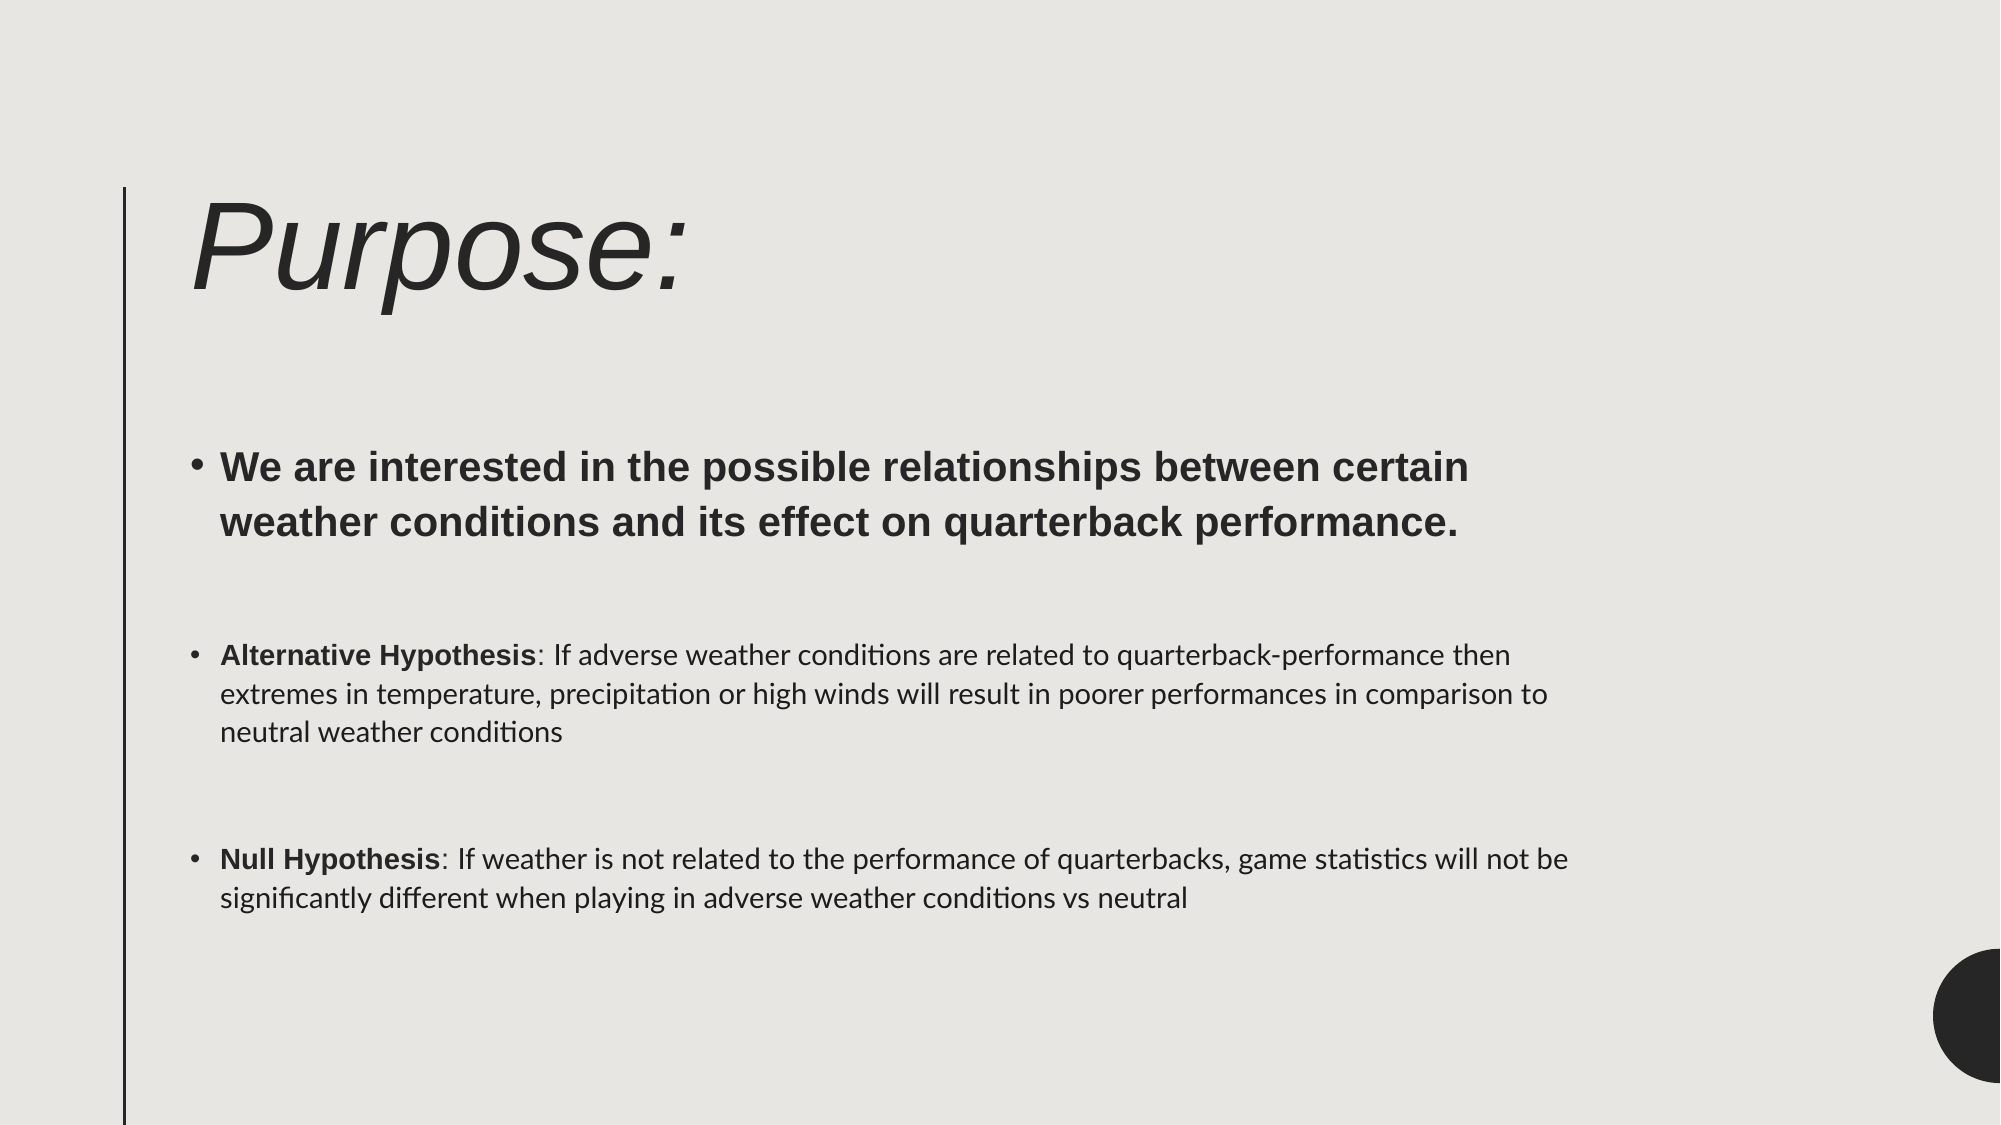

# Purpose:
We are interested in the possible relationships between certain weather conditions and its effect on quarterback performance.

Alternative Hypothesis: If adverse weather conditions are related to quarterback-performance then extremes in temperature, precipitation or high winds will result in poorer performances in comparison to neutral weather conditions

Null Hypothesis: If weather is not related to the performance of quarterbacks, game statistics will not be significantly different when playing in adverse weather conditions vs neutral